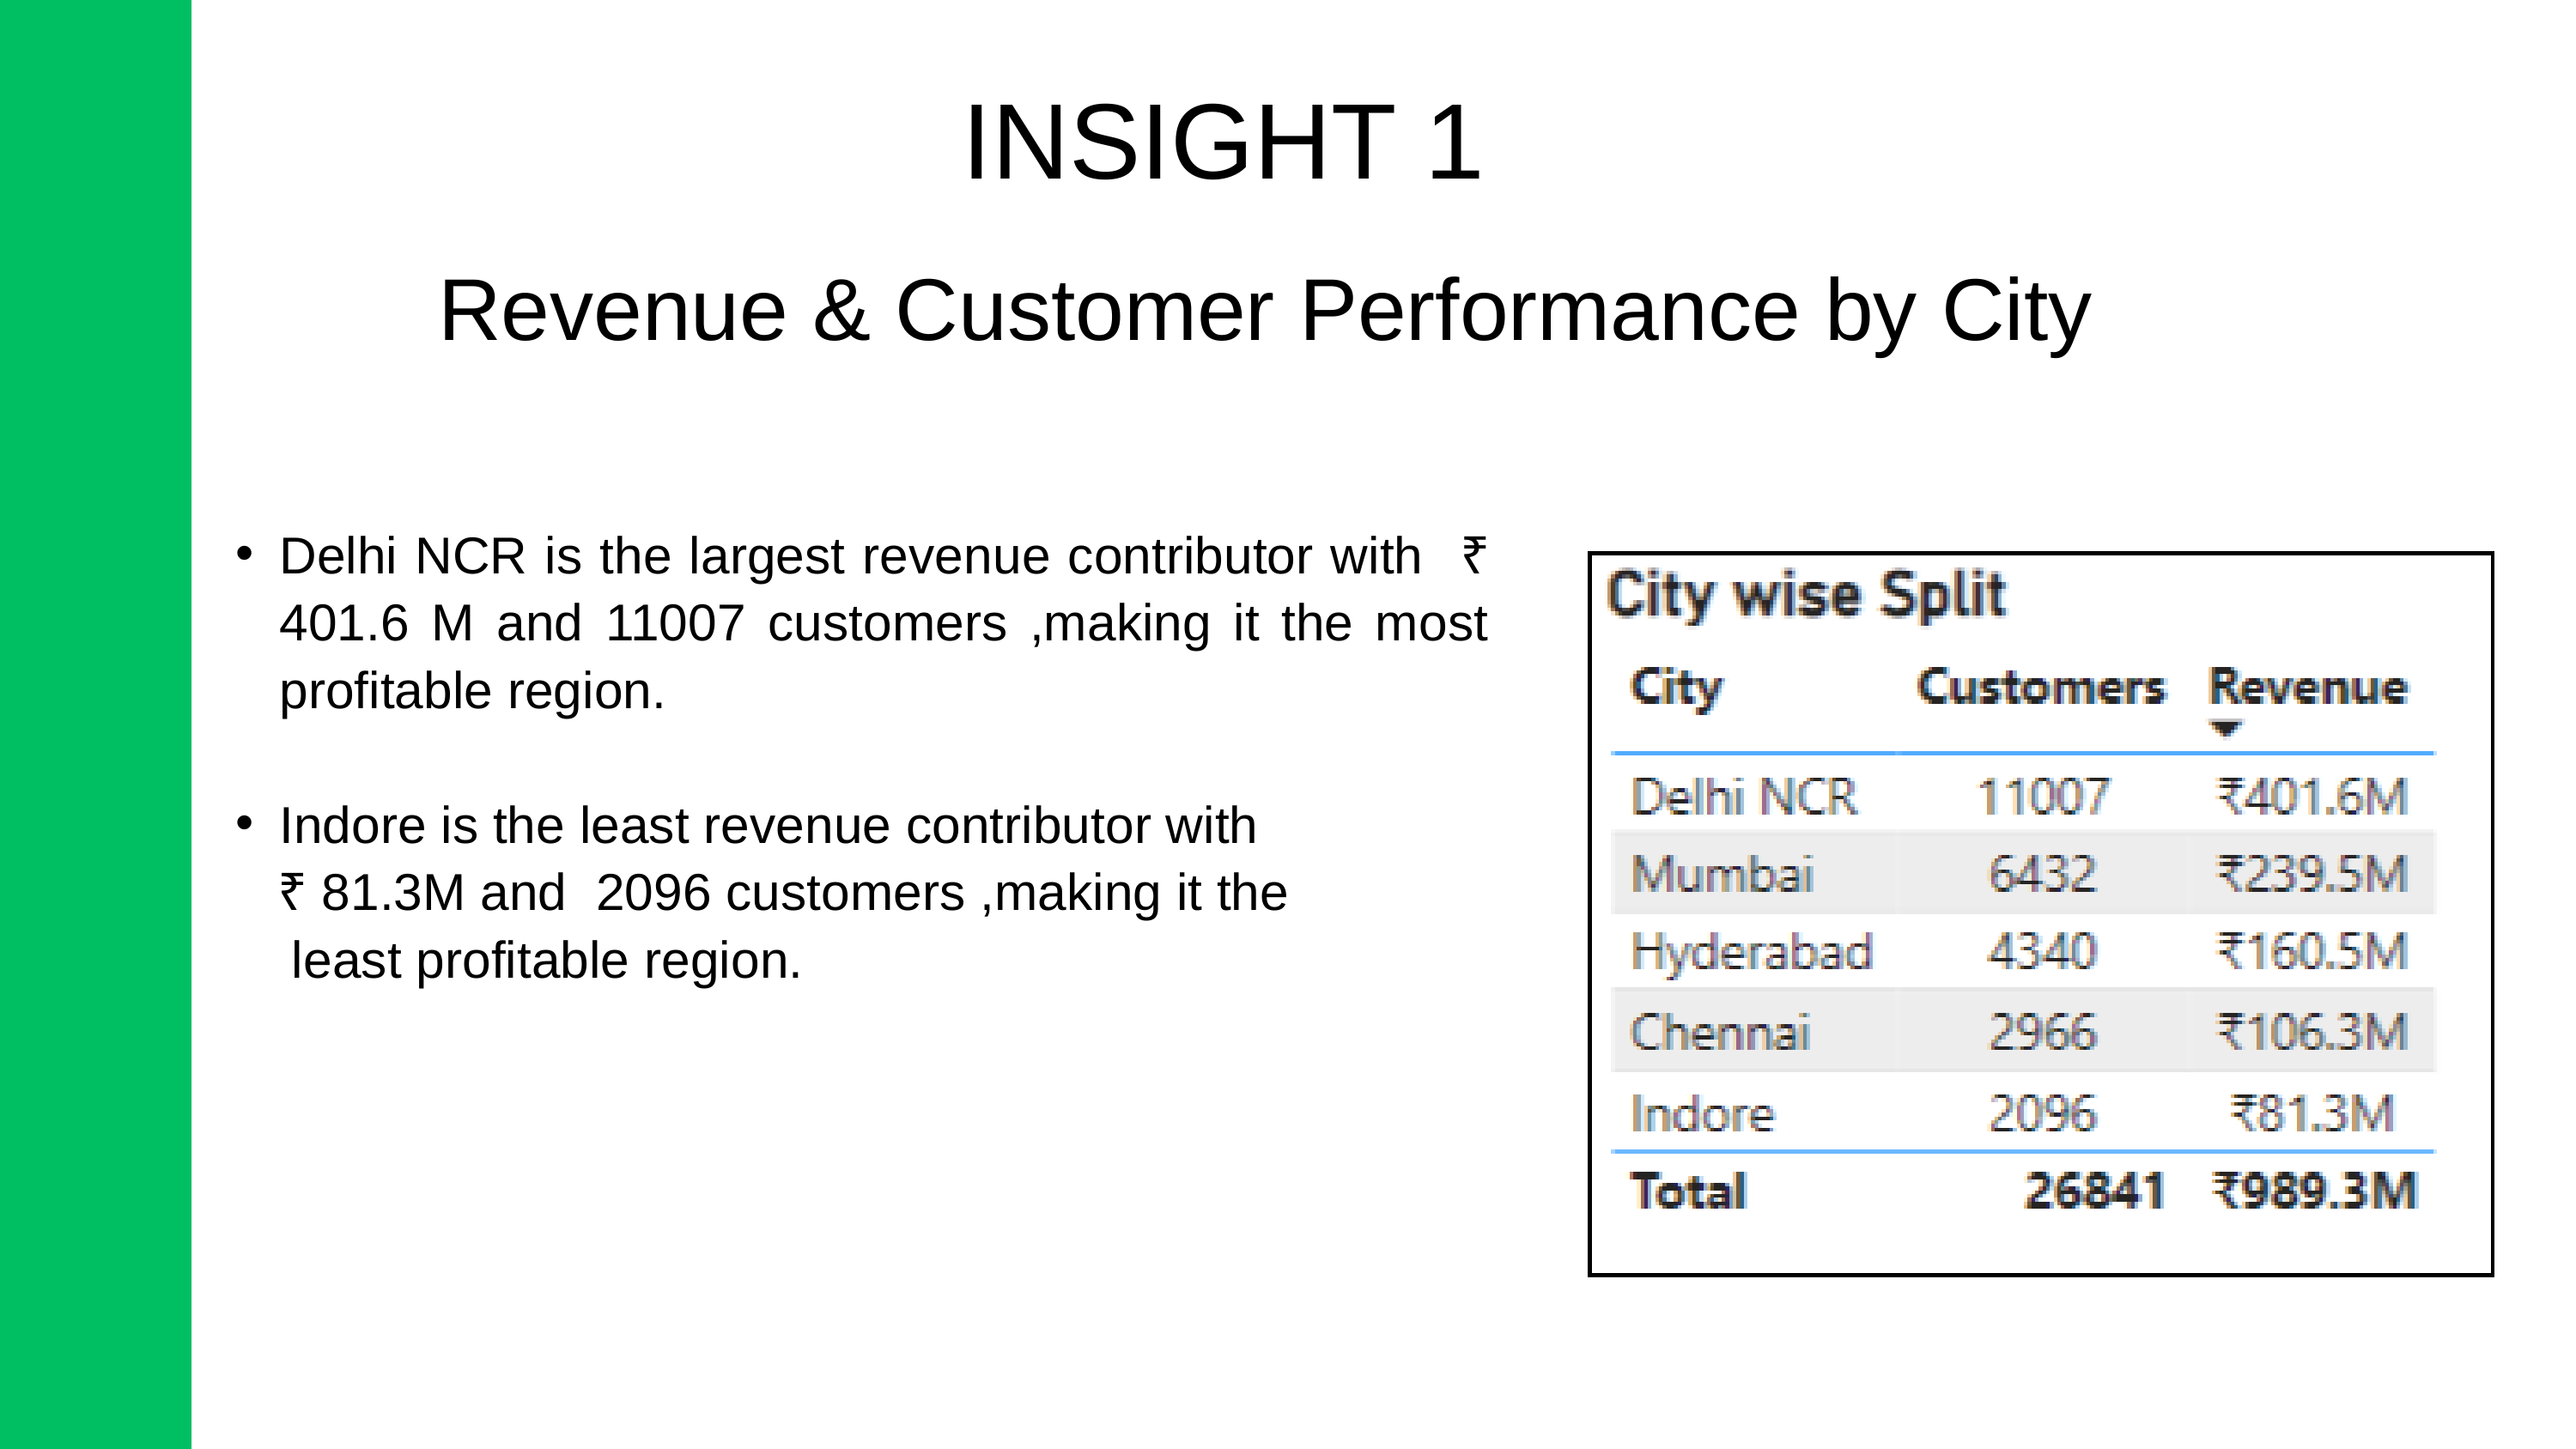

INSIGHT 1
Revenue & Customer Performance by City
Delhi NCR is the largest revenue contributor with  ₹ 401.6 M and 11007 customers ,making it the most profitable region.

Indore is the least revenue contributor with
      ₹ 81.3M and  2096 customers ,making it the
       least profitable region.